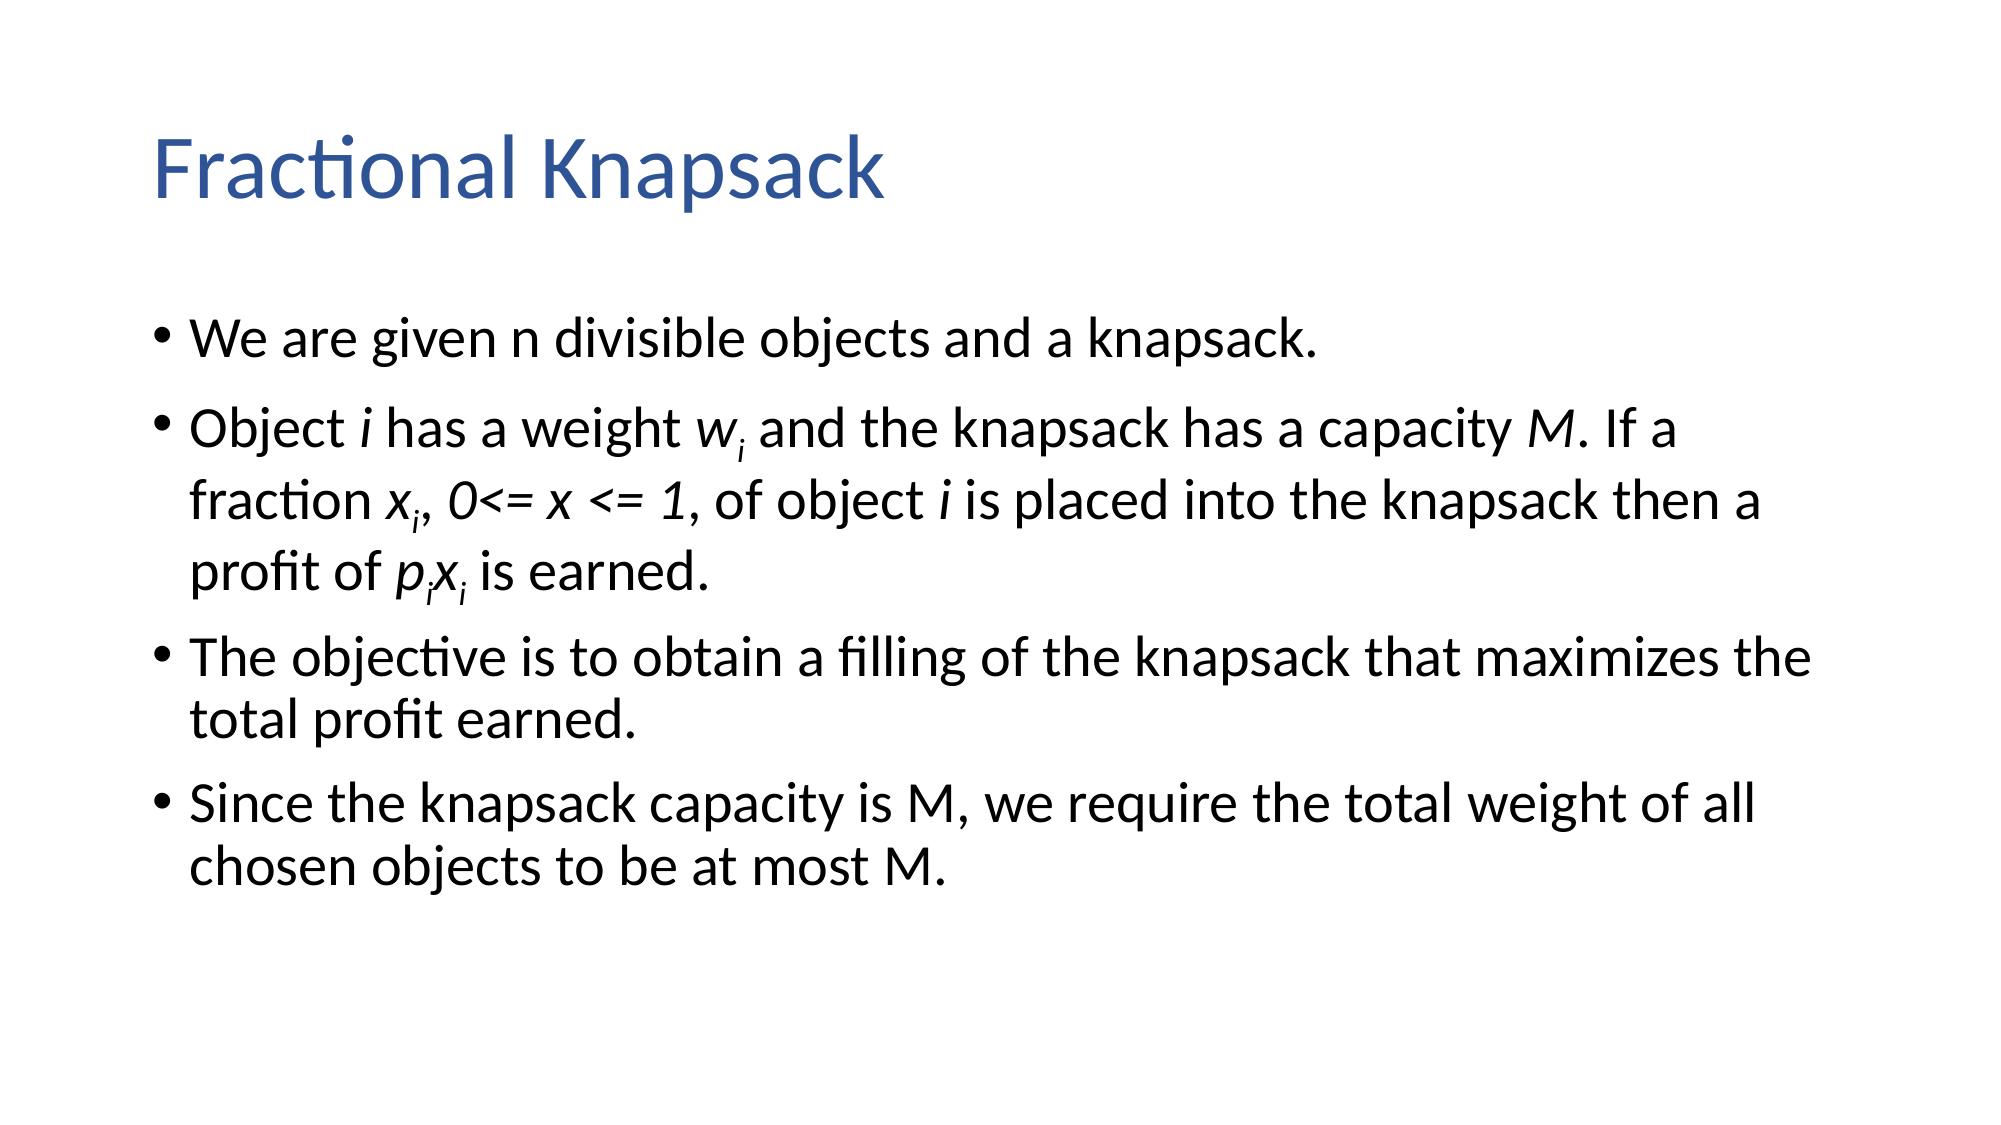

# Fractional Knapsack
We are given n divisible objects and a knapsack.
Object i has a weight wi and the knapsack has a capacity M. If a fraction xi, 0<= x <= 1, of object i is placed into the knapsack then a profit of pixi is earned.
The objective is to obtain a filling of the knapsack that maximizes the total profit earned.
Since the knapsack capacity is M, we require the total weight of all chosen objects to be at most M.